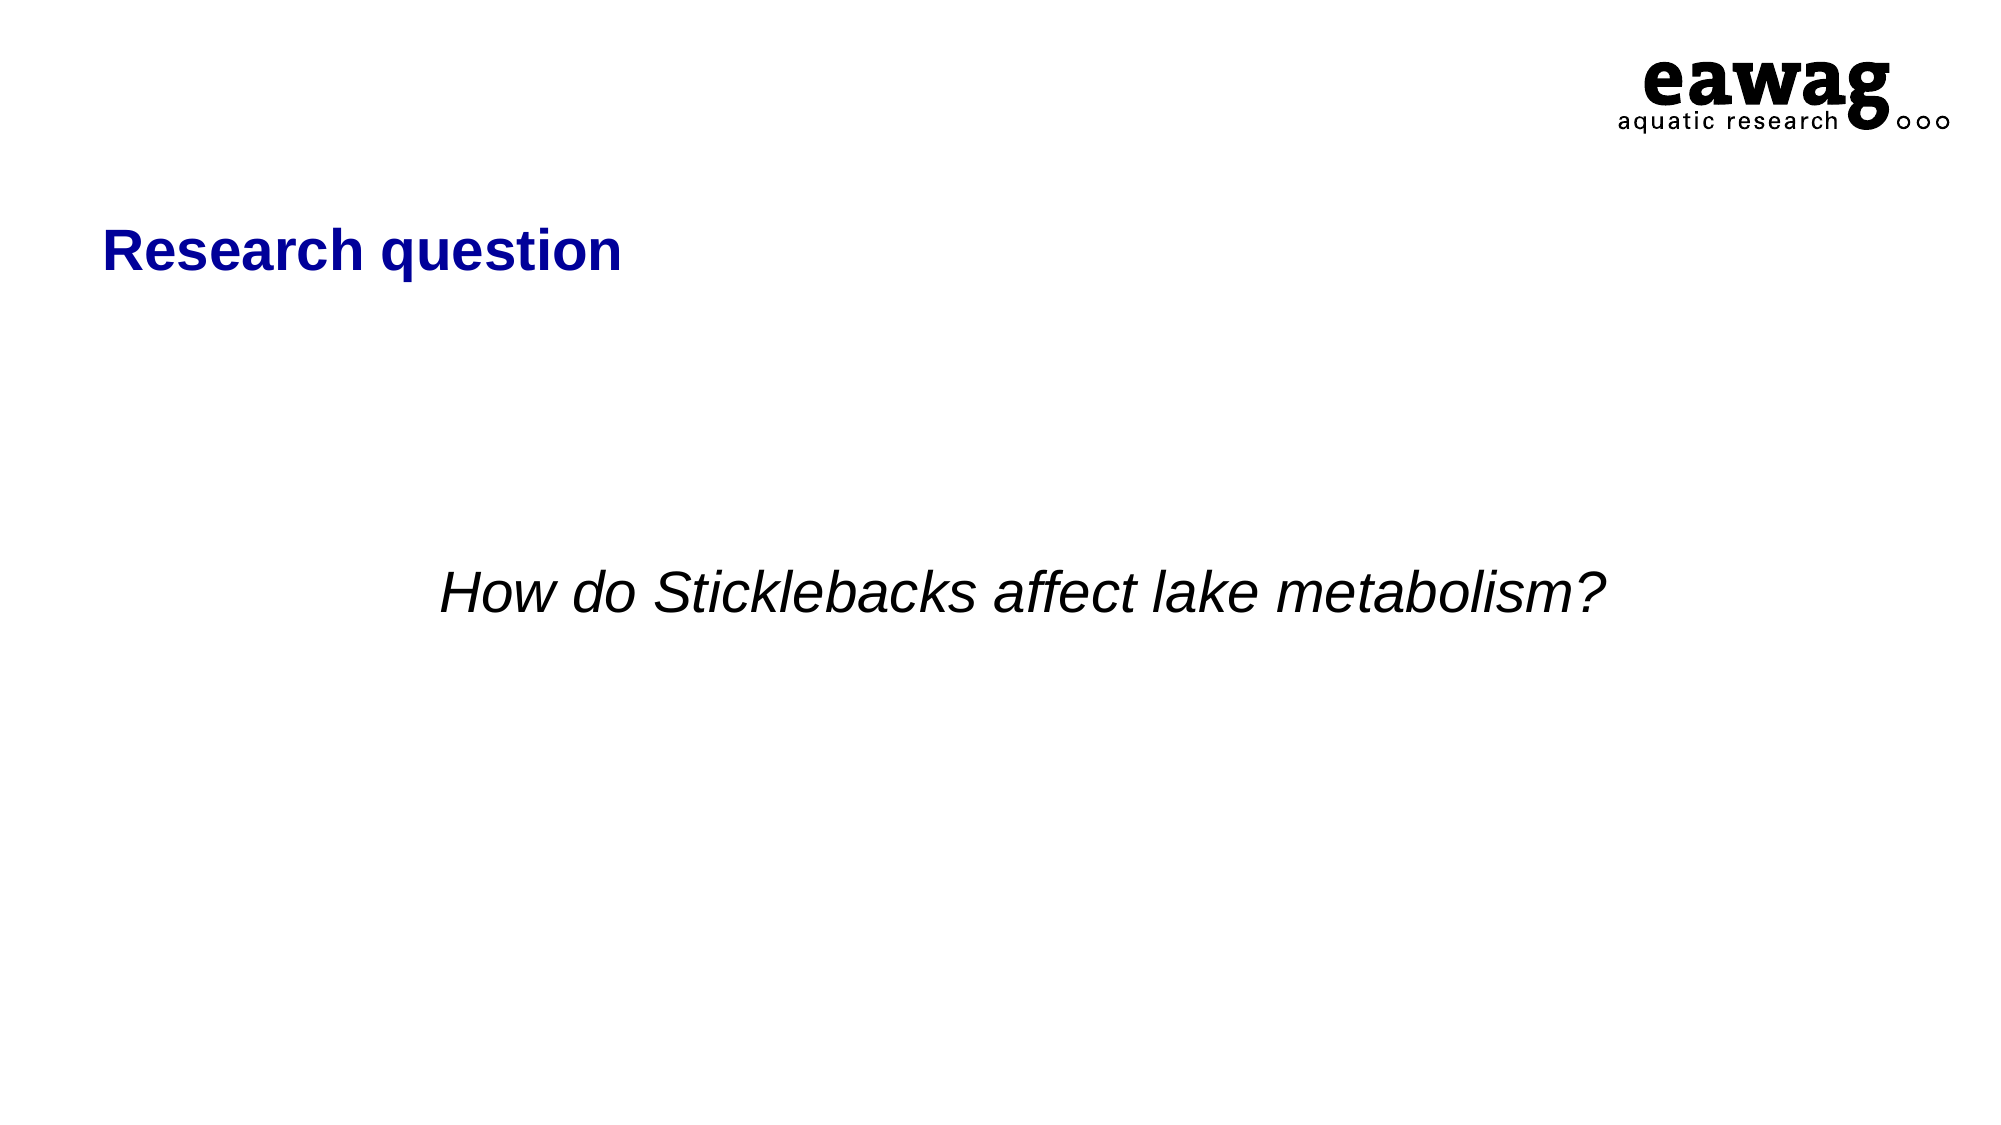

# Research question
How do Sticklebacks affect lake metabolism?